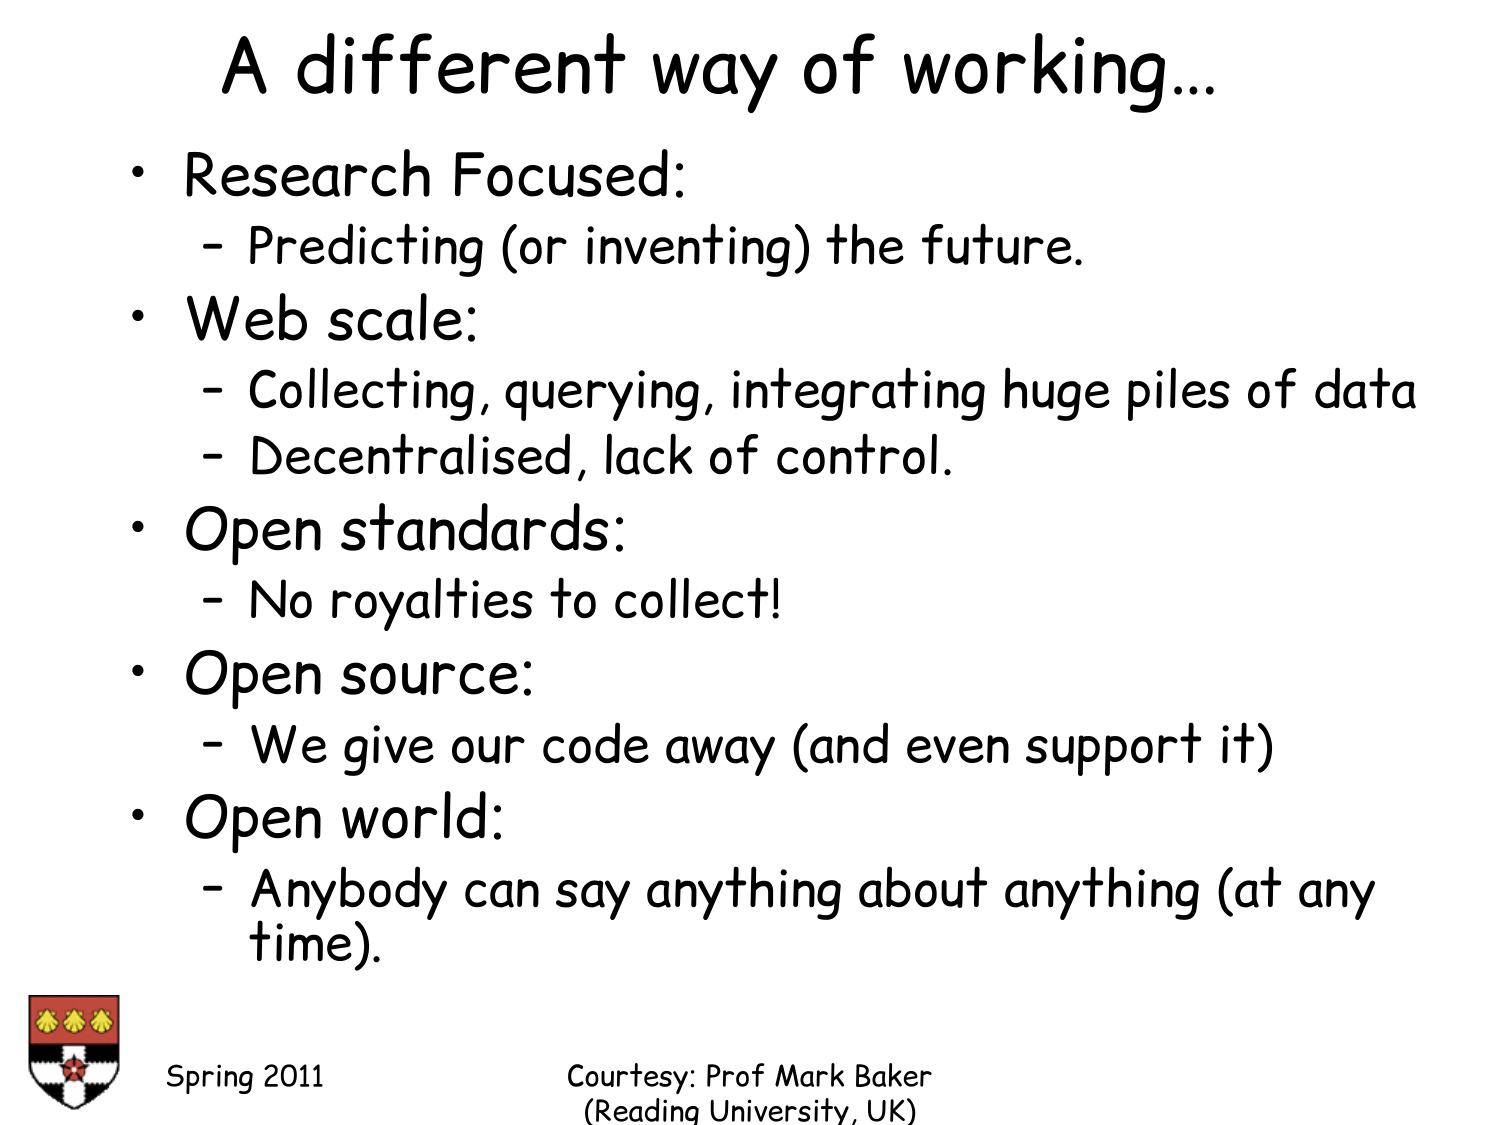

A different way of working…
Research Focused:
Predicting (or inventing) the future.
Web scale:
Collecting, querying, integrating huge piles of data
Decentralised, lack of control.
Open standards:
No royalties to collect!
Open source:
We give our code away (and even support it)
Open world:
Anybody can say anything about anything (at any time).
Spring 2011
Courtesy: Prof Mark Baker (Reading University, UK)